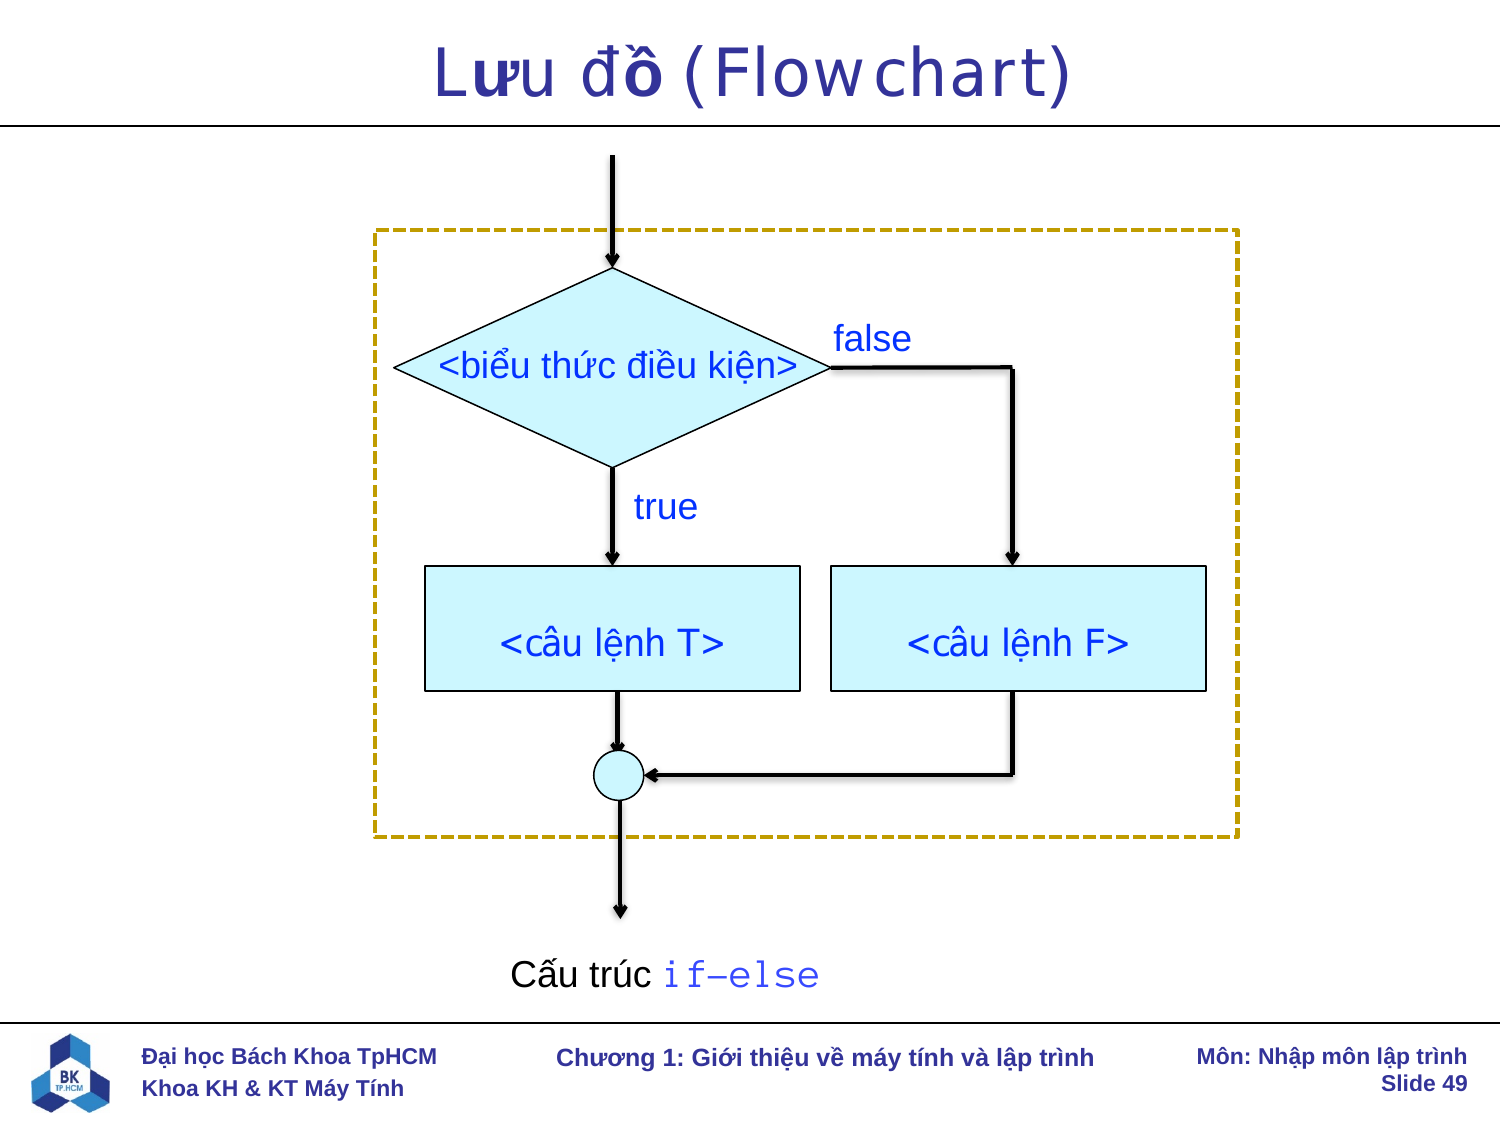

# Lưu đồ (Flowchart)

false
<biểu thức điều kiện>
true
<câu lệnh T>
<câu lệnh F>

Cấu trúc if-else